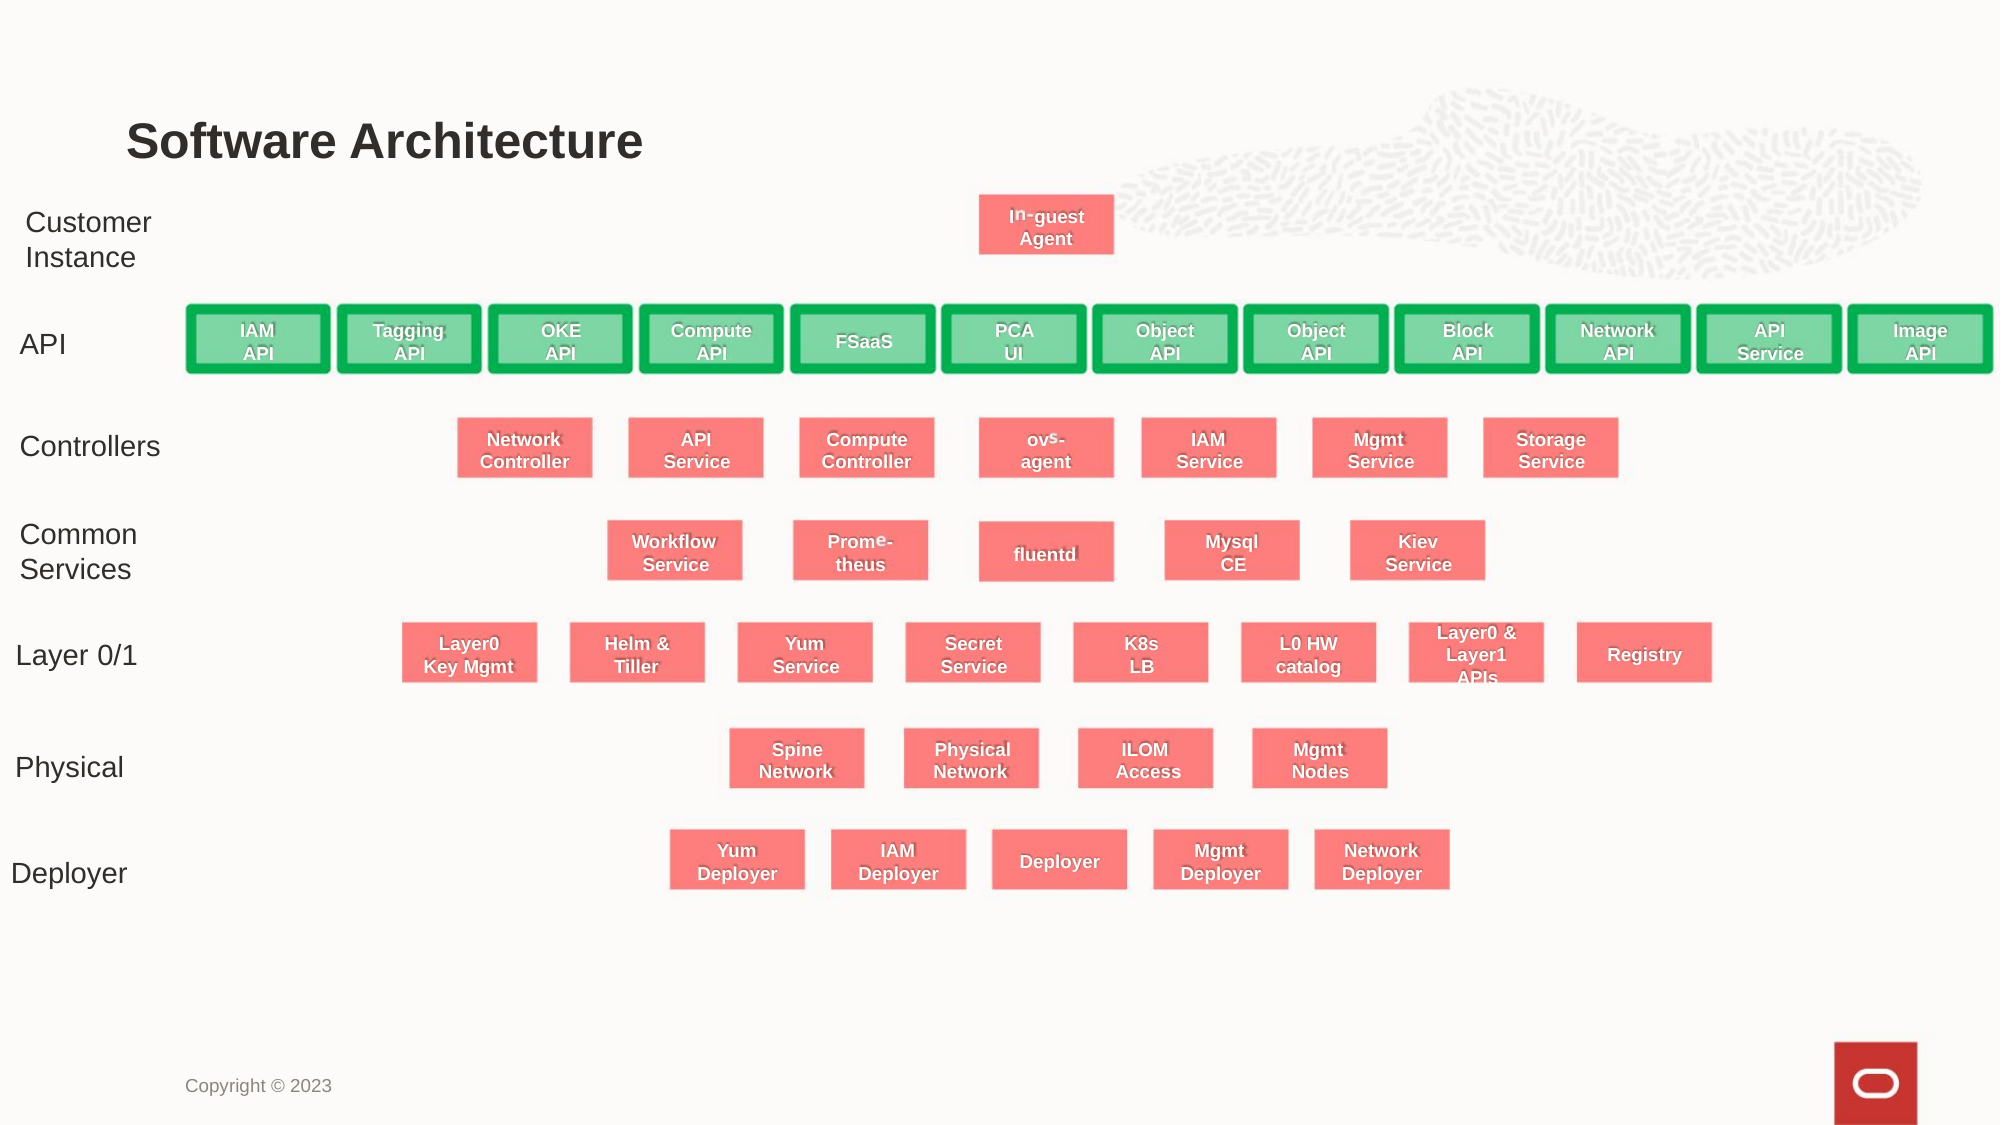

Software Architecture
Customer
I
guest
Agent
Instance
API
IAM
API
Tagging
API
OKE
API
Compute
API
PCA
UI
Object
API
Object
API
Block
API
Network
API
API
Service
Image
API
FSaaS
Controllers
Network
Controller
API
Service
Compute
Controller
ov -
agent
IAM
Service
Mgmt
Service
Storage
Service
Common
Services
Workflow
Service
Prom -
theus
Mysql
CE
Kiev
Service
fluentd
Layer0 &
Layer1
APIs
Layer0
Key Mgmt
Helm &
Tiller
Yum
Service
Secret
Service
K8s
LB
L0 HW
catalog
Layer 0/1
Registry
Spine
Network
Physical
Network
ILOM
Access
Mgmt
Nodes
Physical
Yum
Deployer
IAM
Deployer
Mgmt
Deployer
Network
Deployer
Deployer
Deployer
Copyright © 2023